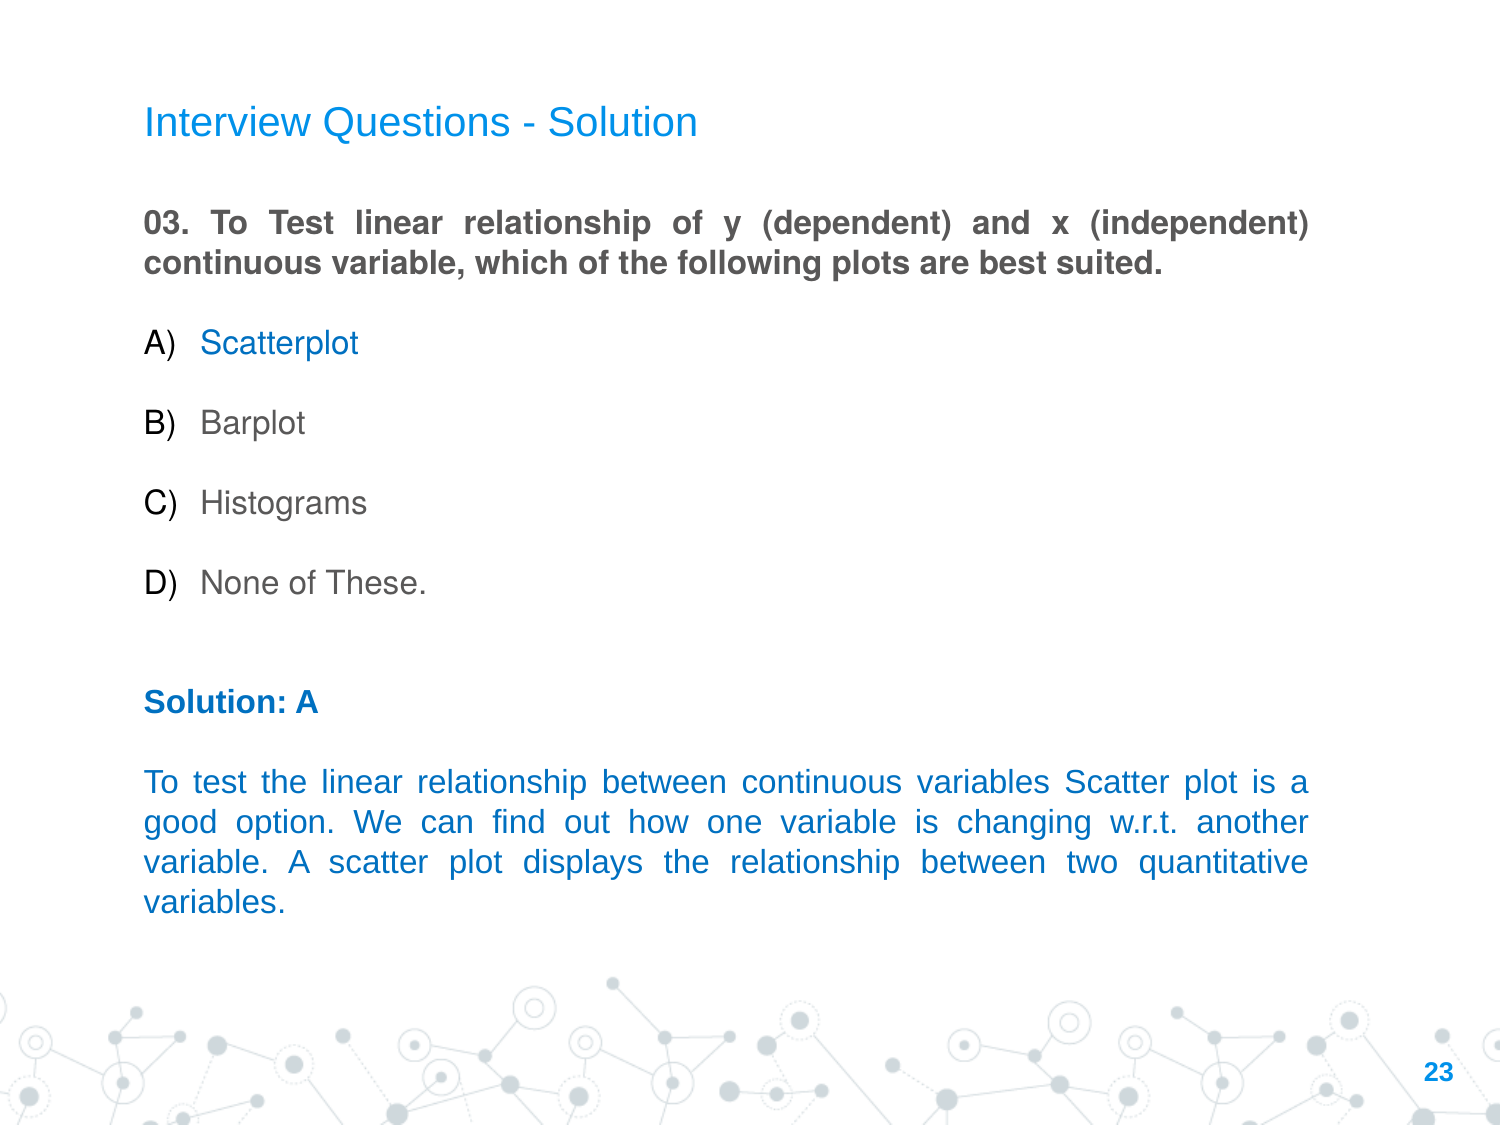

# Interview Questions - Solution
03. To Test linear relationship of y (dependent) and x (independent) continuous variable, which of the following plots are best suited.

Scatterplot

Barplot

Histograms

None of These.

Solution: A

To test the linear relationship between continuous variables Scatter plot is a good option. We can find out how one variable is changing w.r.t. another variable. A scatter plot displays the relationship between two quantitative variables.

23